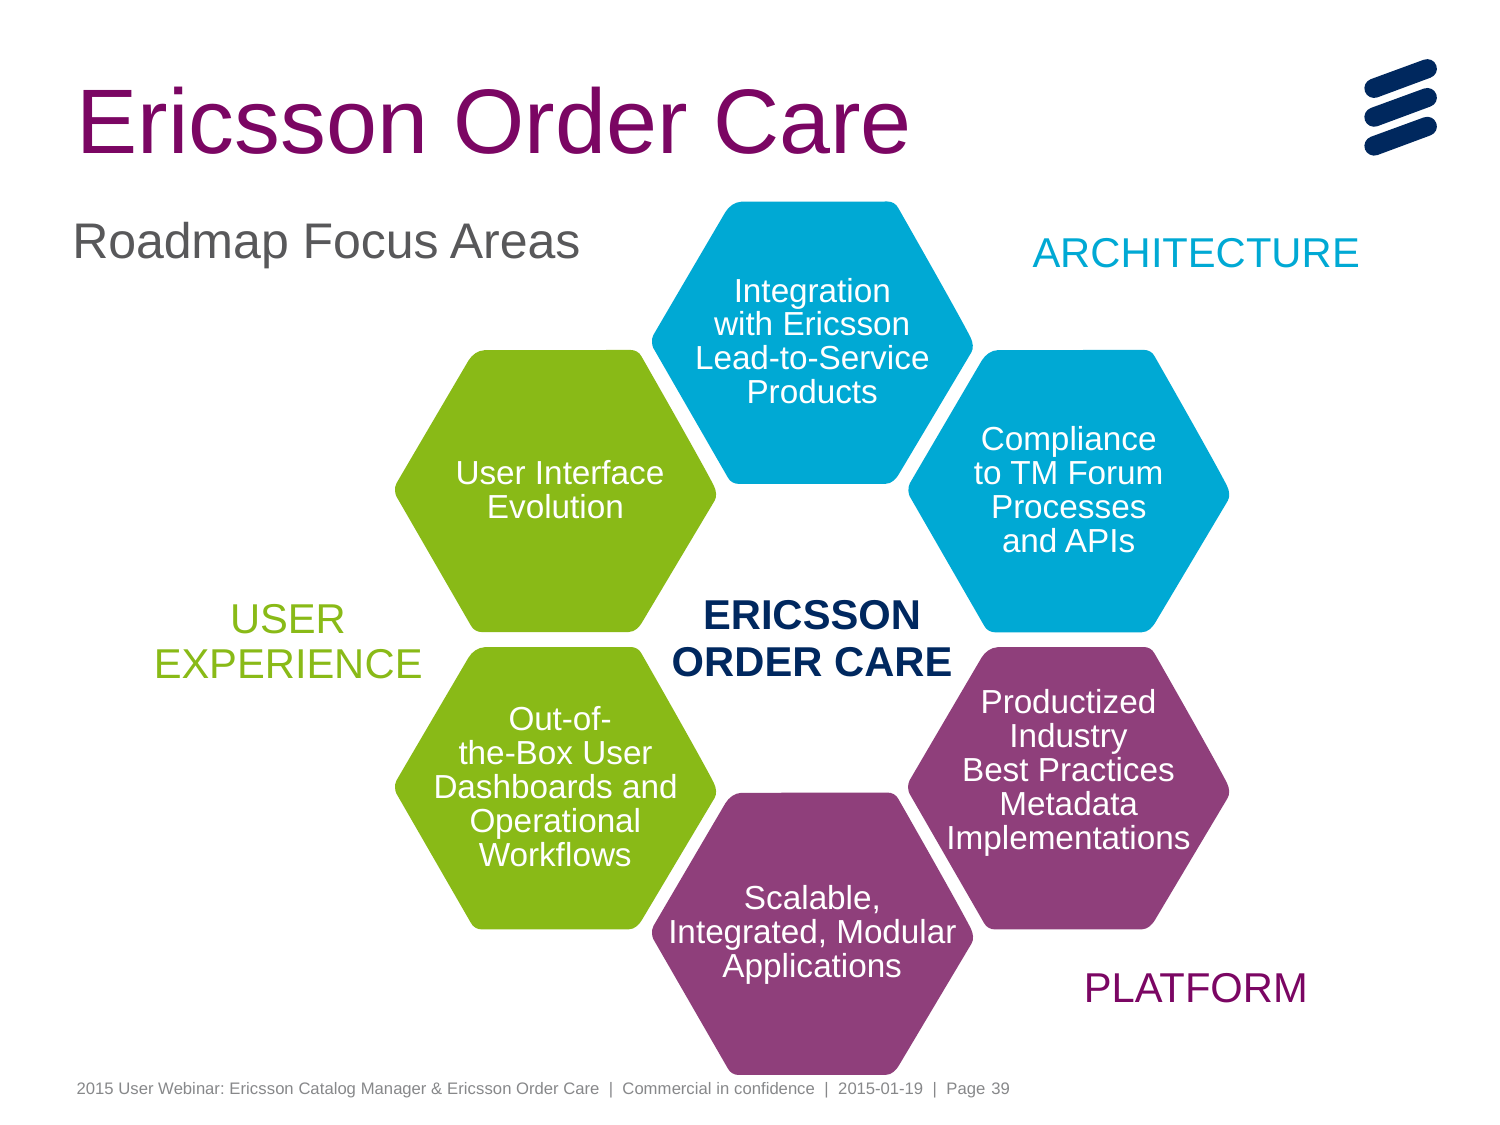

# Ericsson Order Care
Roadmap Focus Areas
Integration
with Ericsson
Lead-to-Service
Products
ARCHITECTURE
 User Interface Evolution
Compliance
to TM Forum Processes
and APIs
ERICSSON ORDER CARE
USER
EXPERIENCE
 Out-of-
the-Box User Dashboards and Operational Workflows
Productized
Industry
Best Practices
Metadata
Implementations

Scalable, Integrated, Modular Applications
PLATFORM